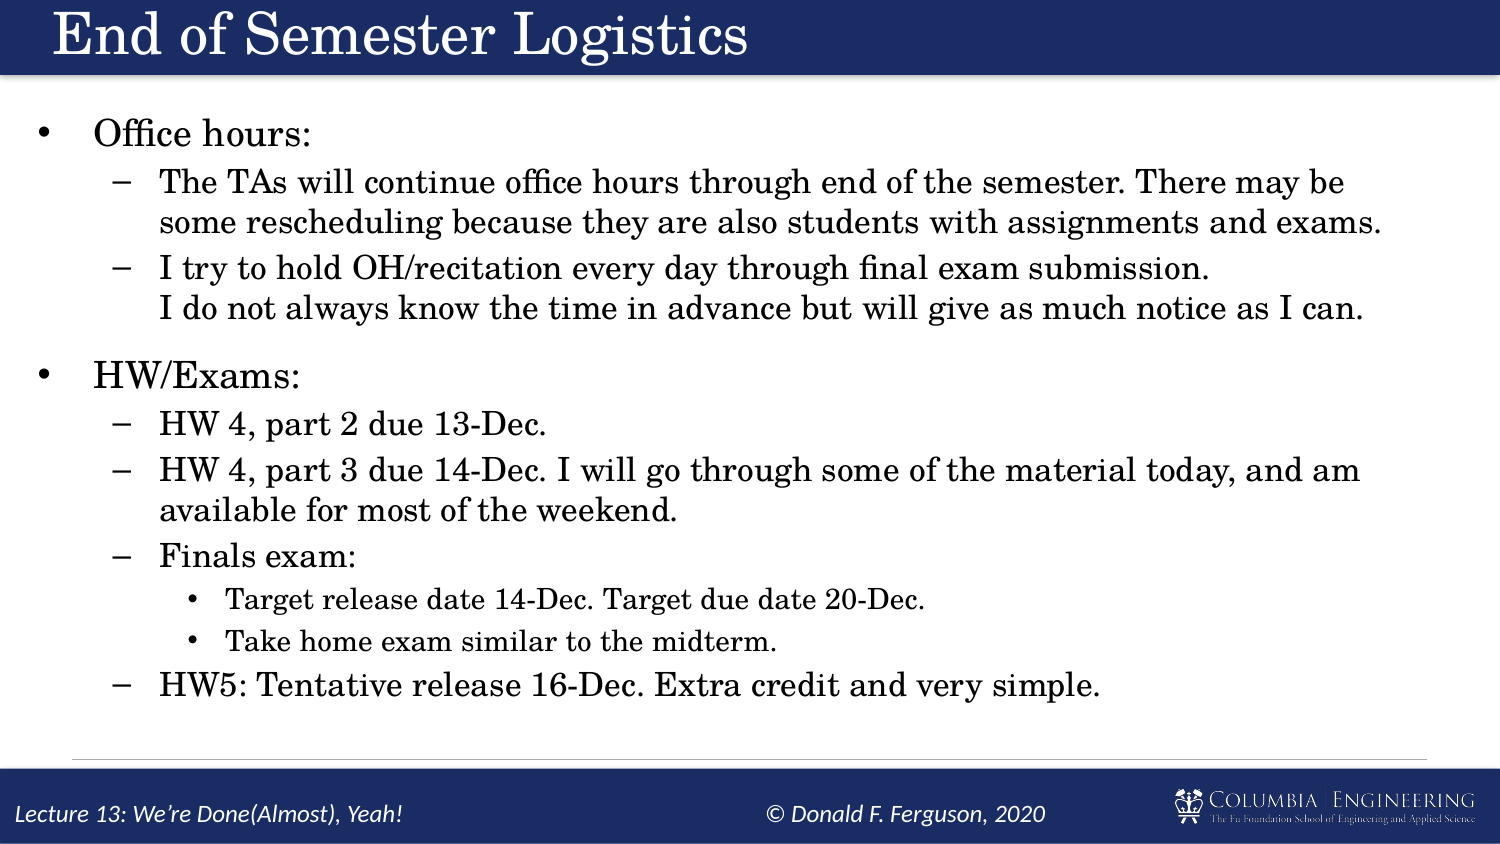

# End of Semester Logistics
Office hours:
The TAs will continue office hours through end of the semester. There may be some rescheduling because they are also students with assignments and exams.
I try to hold OH/recitation every day through final exam submission.
I do not always know the time in advance but will give as much notice as I can.
HW/Exams:
HW 4, part 2 due 13-Dec.
HW 4, part 3 due 14-Dec. I will go through some of the material today, and am available for most of the weekend.
Finals exam:
Target release date 14-Dec. Target due date 20-Dec.
Take home exam similar to the midterm.
HW5: Tentative release 16-Dec. Extra credit and very simple.